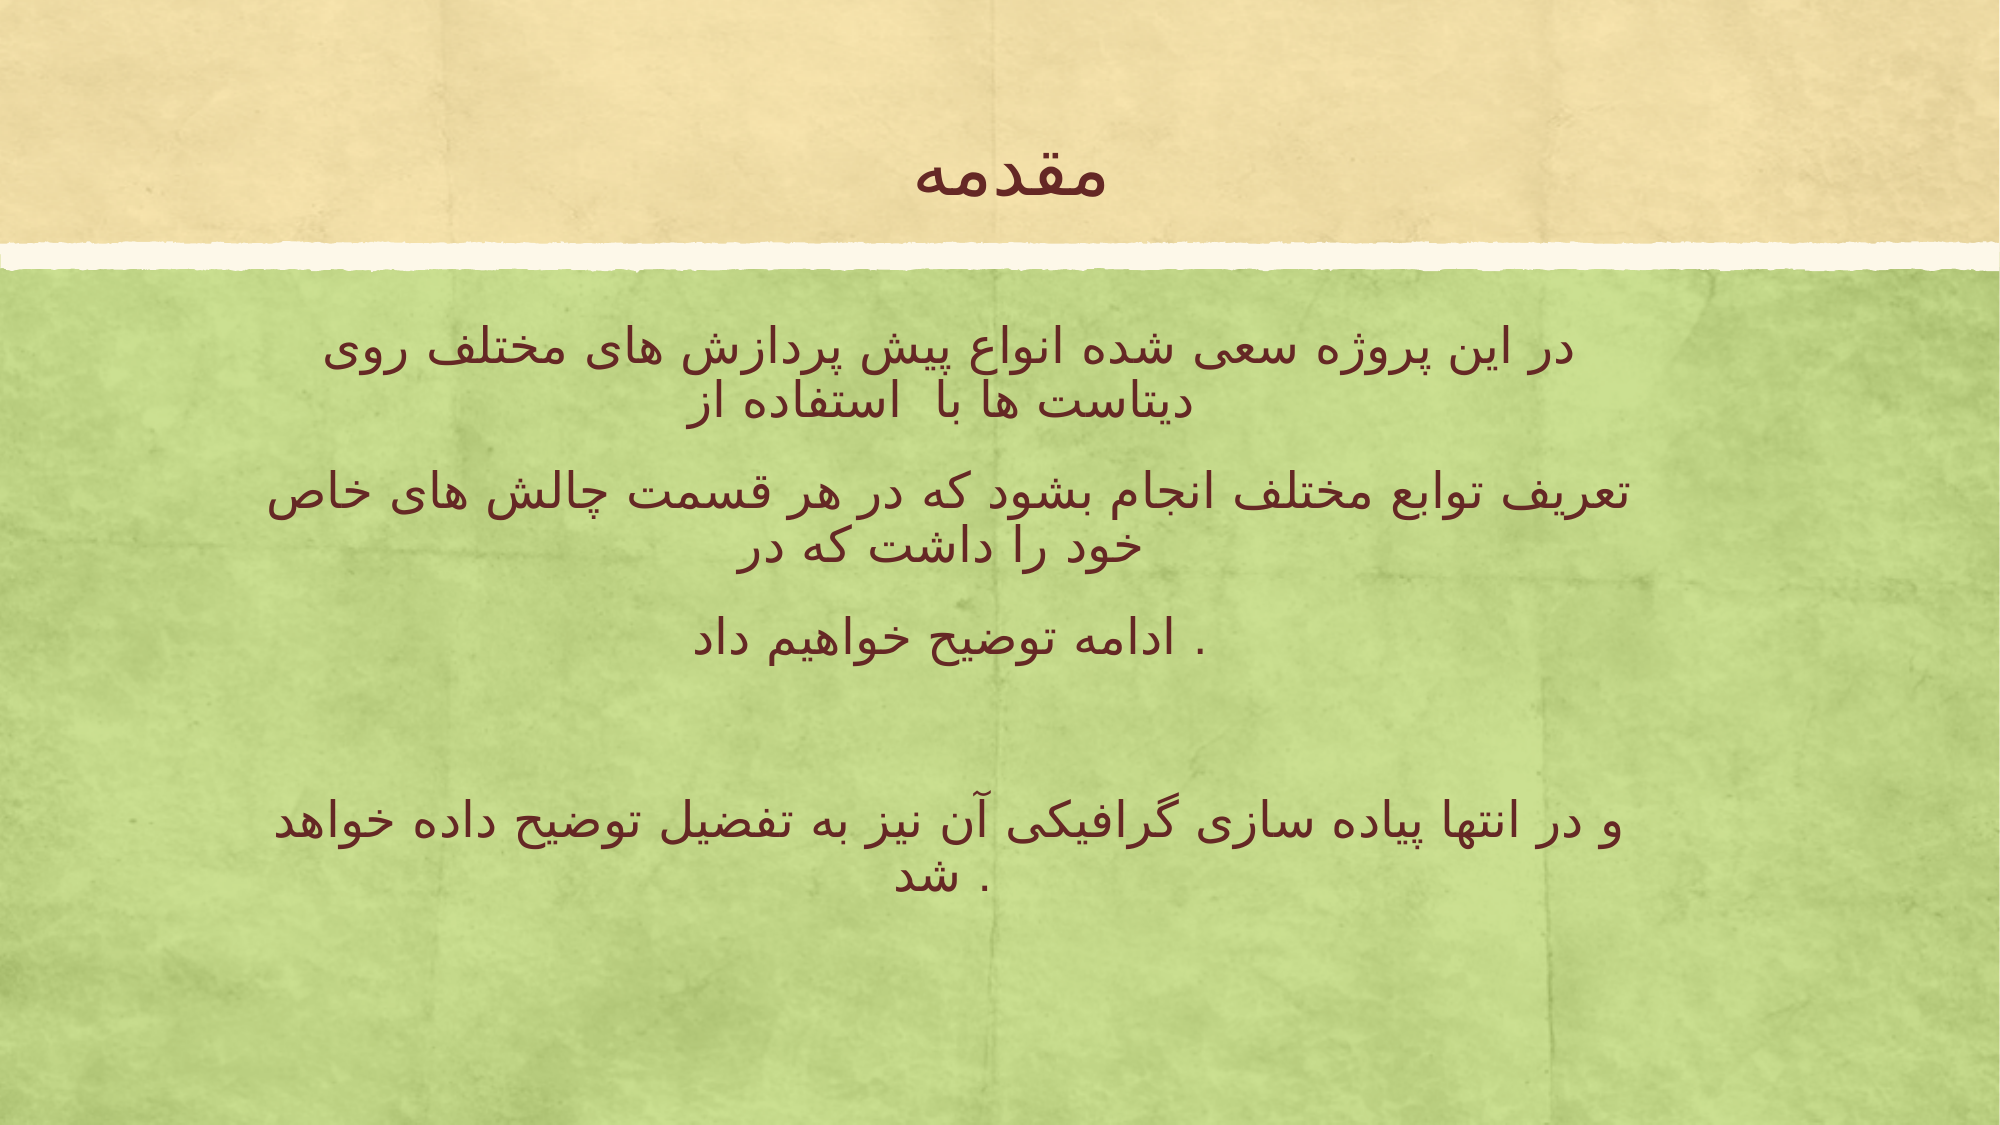

# مقدمه
در این پروژه سعی شده انواع پیش پردازش های مختلف روی دیتاست ها با  استفاده از
تعریف توابع مختلف انجام بشود که در هر قسمت چالش های خاص خود را داشت که در
ادامه توضیح خواهیم داد .

و در انتها پیاده سازی گرافیکی آن نیز به تفضیل توضیح داده خواهد شد .